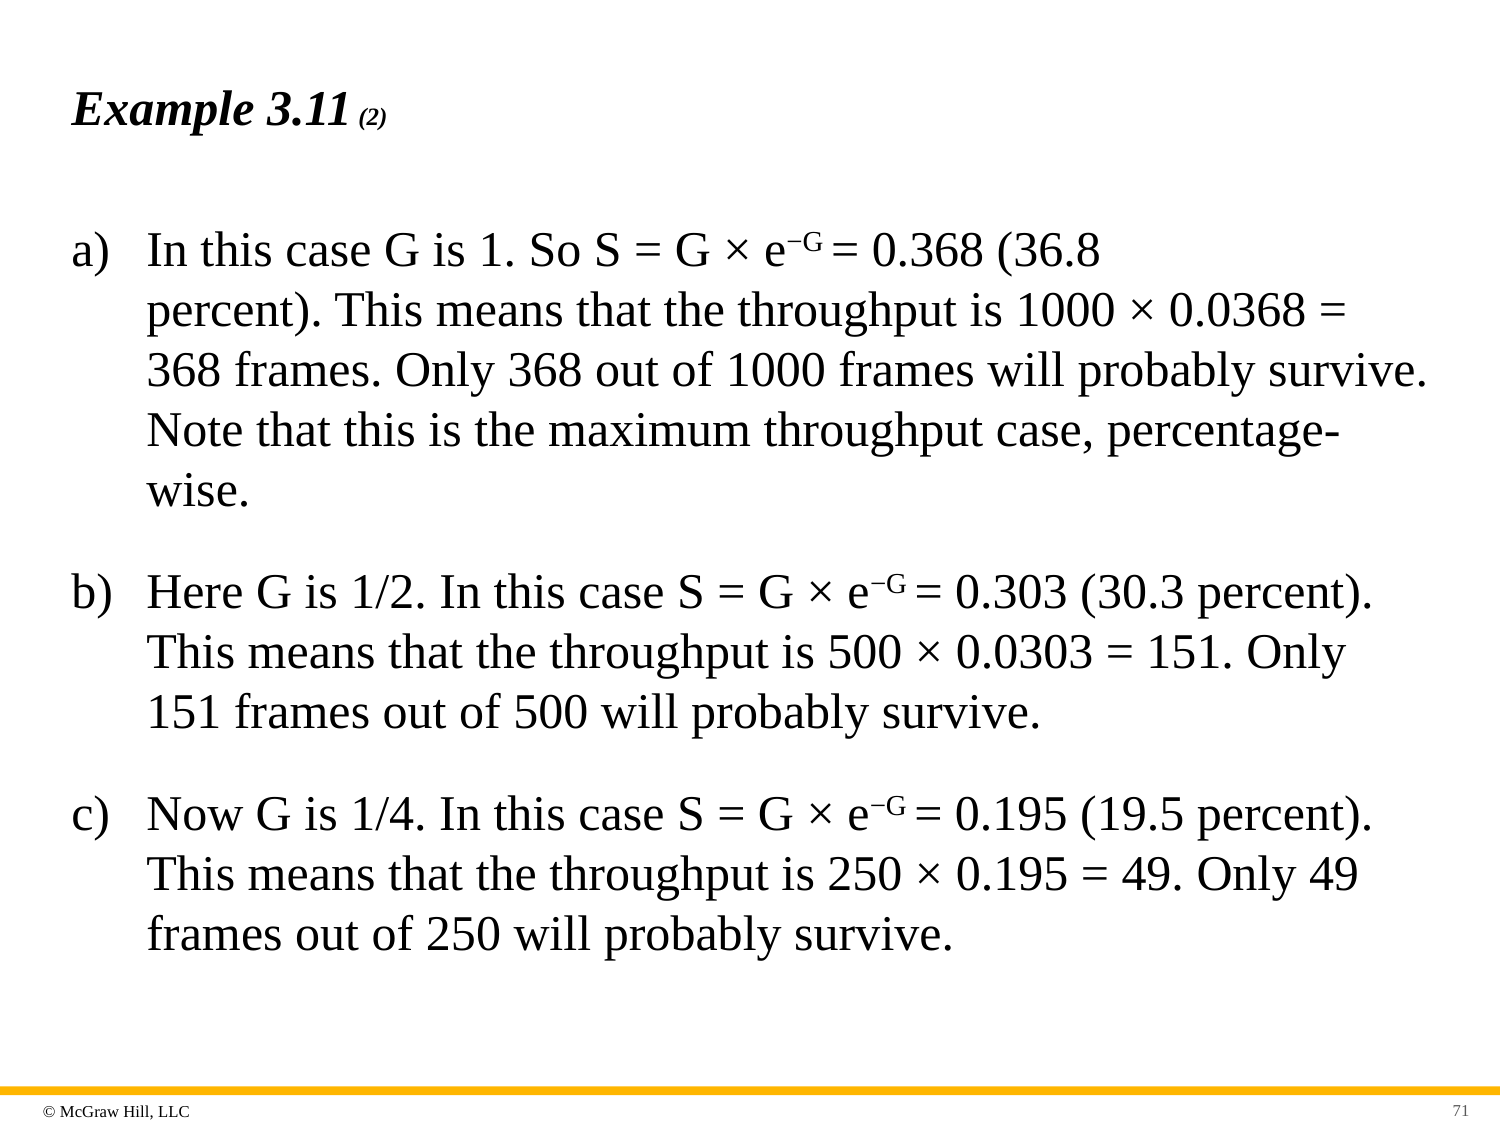

# Example 3.11 (2)
In this case G is 1. So S = G × e−G = 0.368 (36.8
percent). This means that the throughput is 1000 × 0.0368 = 368 frames. Only 368 out of 1000 frames will probably survive. Note that this is the maximum throughput case, percentage-wise.
Here G is 1/2. In this case S = G × e−G = 0.303 (30.3 percent). This means that the throughput is 500 × 0.0303 = 151. Only 151 frames out of 500 will probably survive.
Now G is 1/4. In this case S = G × e−G = 0.195 (19.5 percent). This means that the throughput is 250 × 0.195 = 49. Only 49 frames out of 250 will probably survive.
71